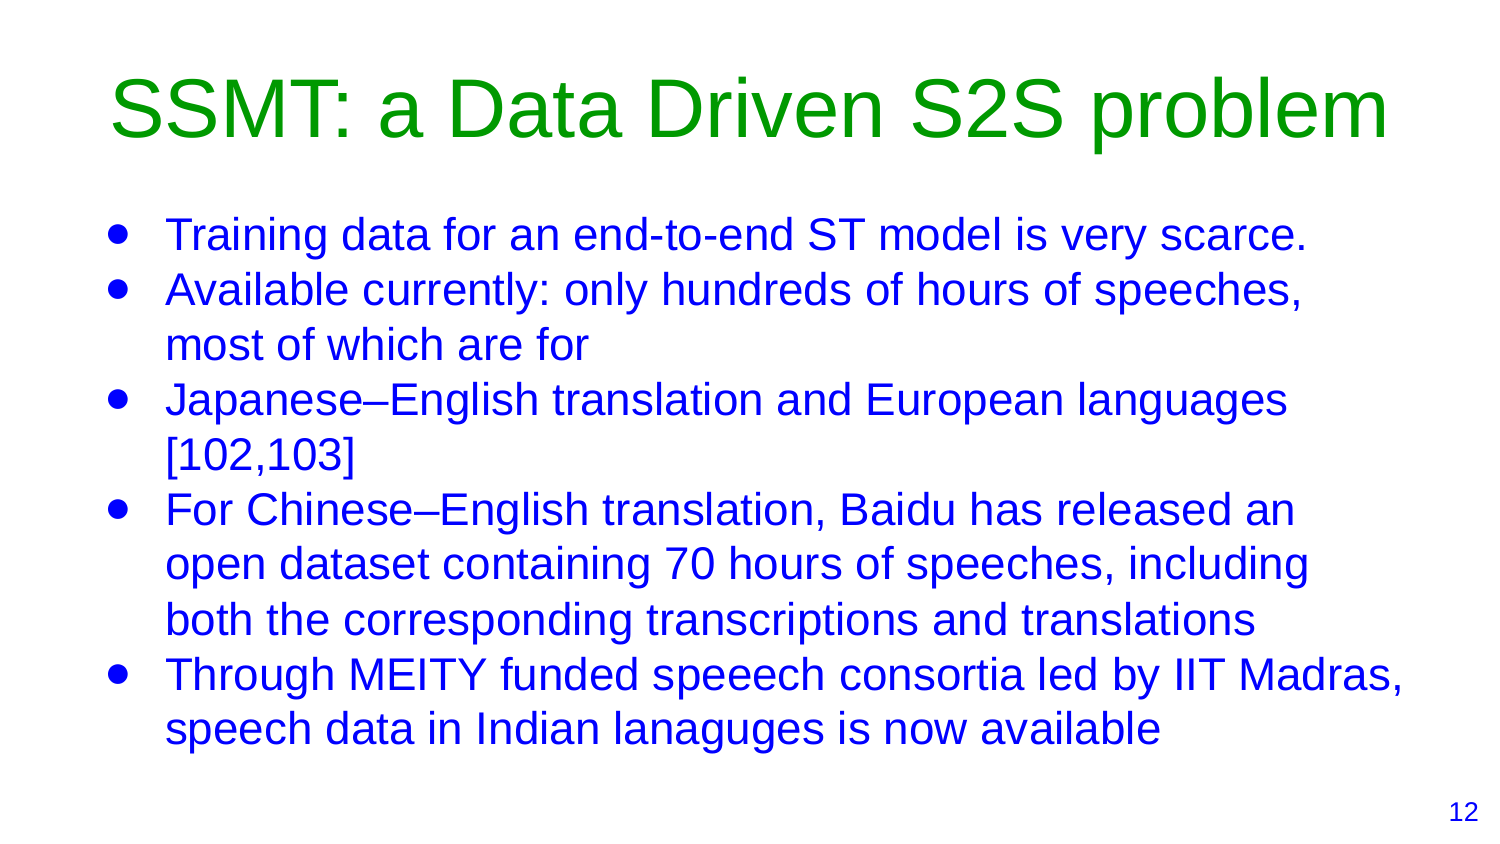

# SSMT: a Data Driven S2S problem
Training data for an end-to-end ST model is very scarce.
Available currently: only hundreds of hours of speeches, most of which are for
Japanese–English translation and European languages [102,103]
For Chinese–English translation, Baidu has released an open dataset containing 70 hours of speeches, including both the corresponding transcriptions and translations
Through MEITY funded speeech consortia led by IIT Madras, speech data in Indian lanaguges is now available

12